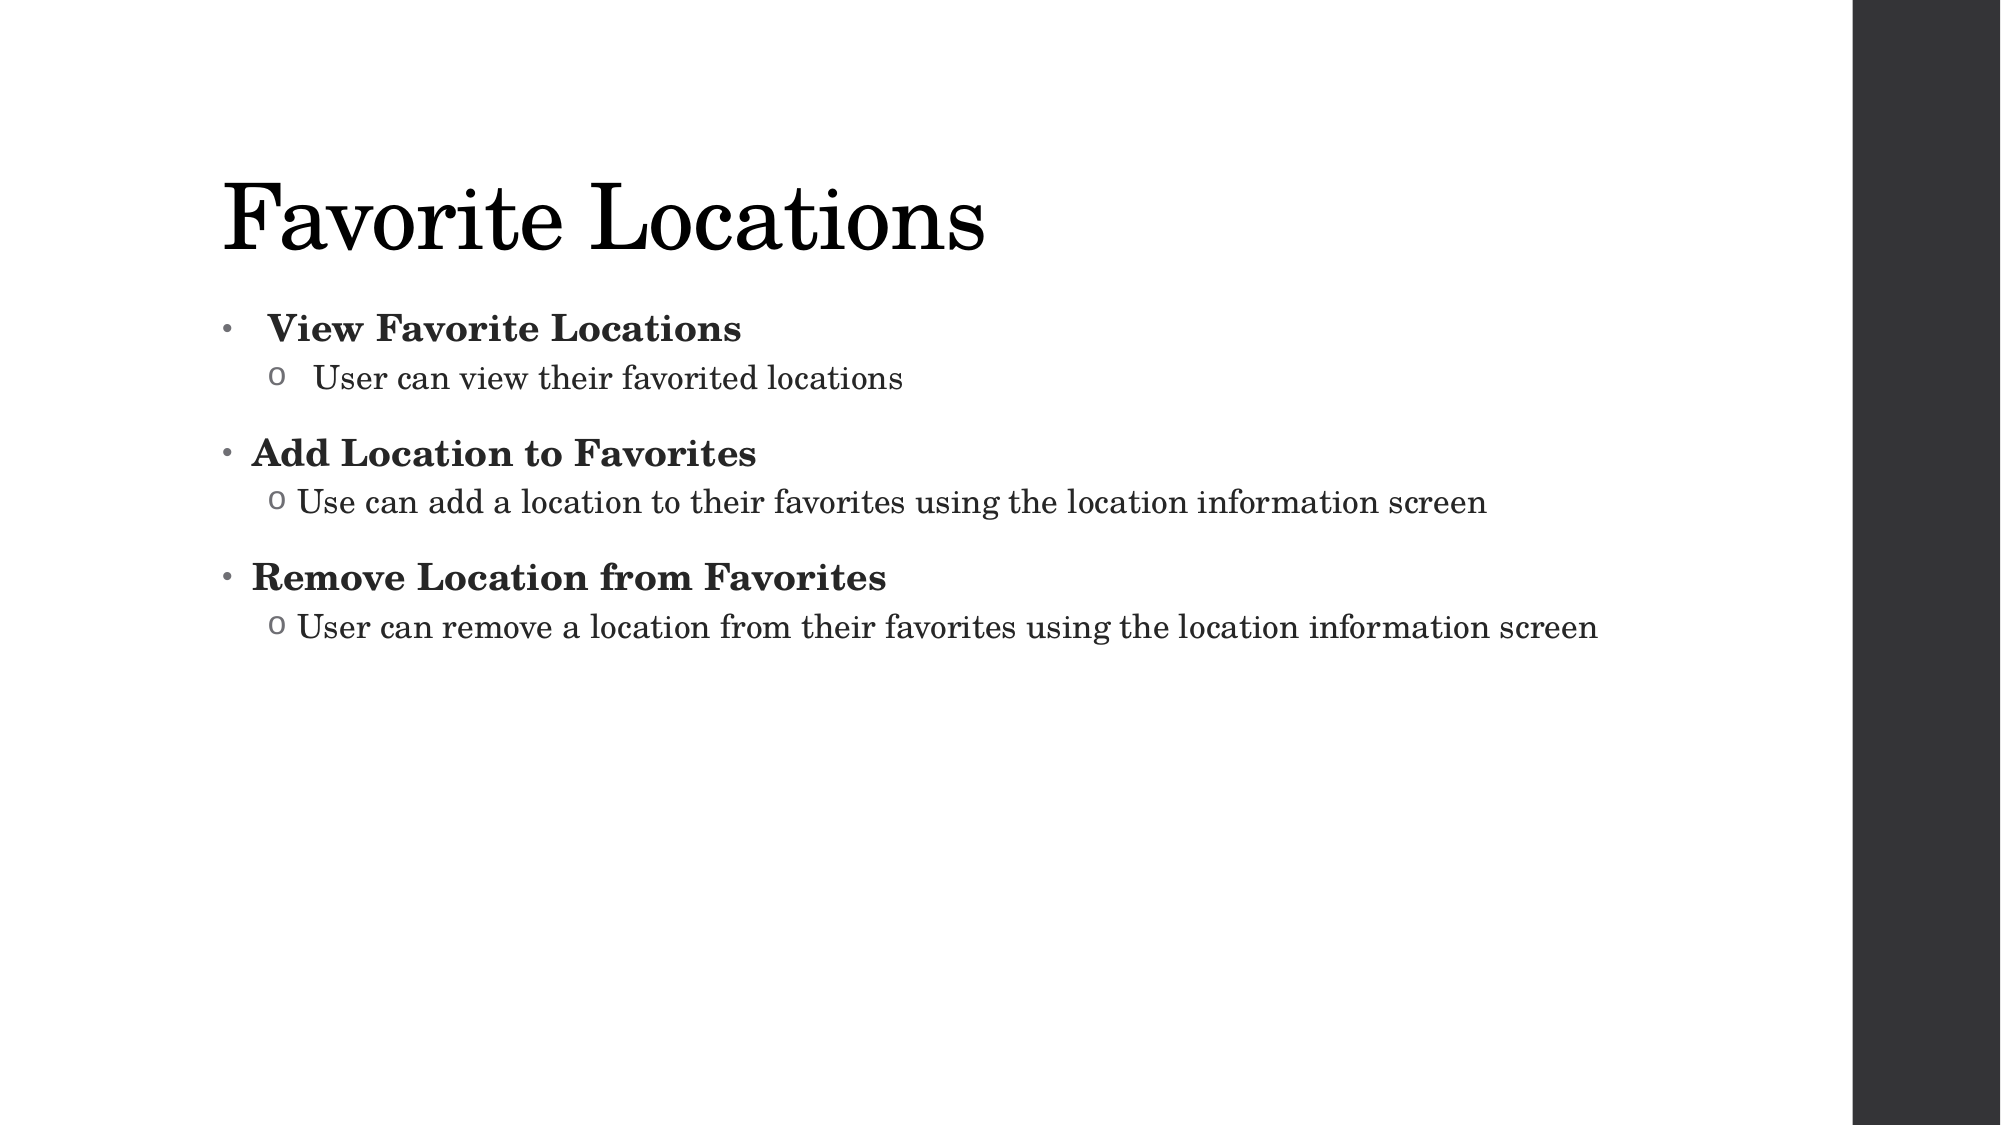

# Favorite Locations
View Favorite Locations
User can view their favorited locations
Add Location to Favorites
Use can add a location to their favorites using the location information screen
Remove Location from Favorites
User can remove a location from their favorites using the location information screen